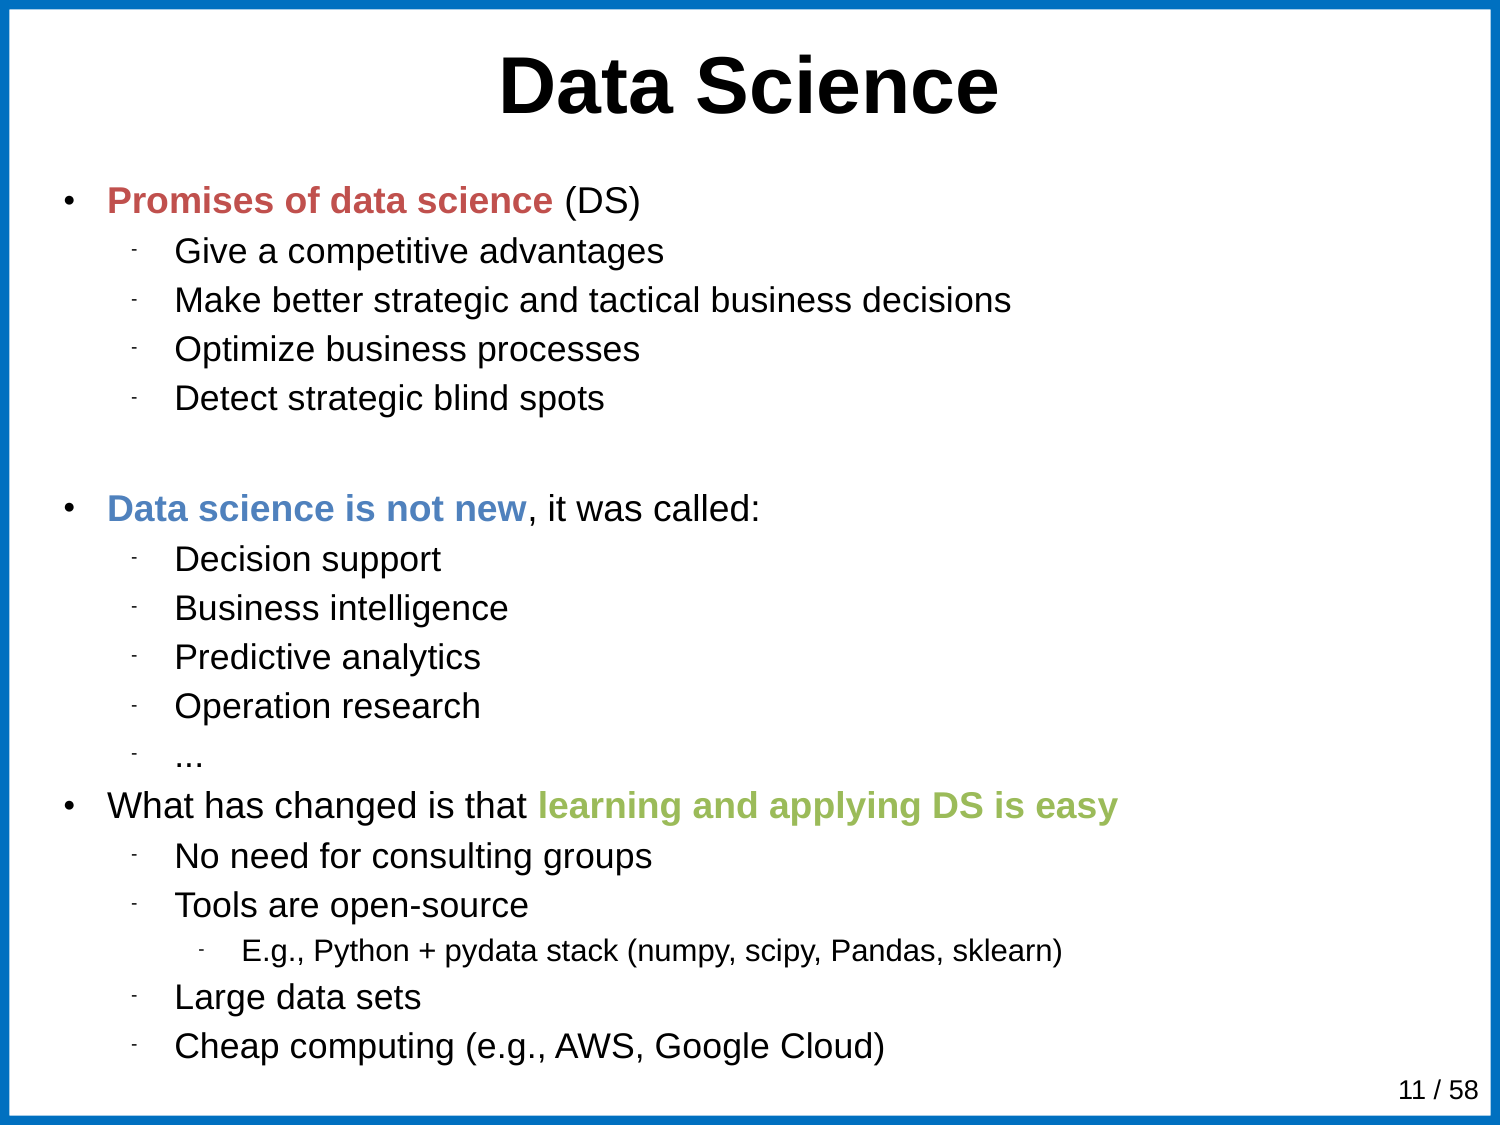

# Data Science
Promises of data science (DS)
Give a competitive advantages
Make better strategic and tactical business decisions
Optimize business processes
Detect strategic blind spots

Data science is not new, it was called:
Decision support
Business intelligence
Predictive analytics
Operation research
...
What has changed is that learning and applying DS is easy
No need for consulting groups
Tools are open-source
E.g., Python + pydata stack (numpy, scipy, Pandas, sklearn)
Large data sets
Cheap computing (e.g., AWS, Google Cloud)
11 / 58